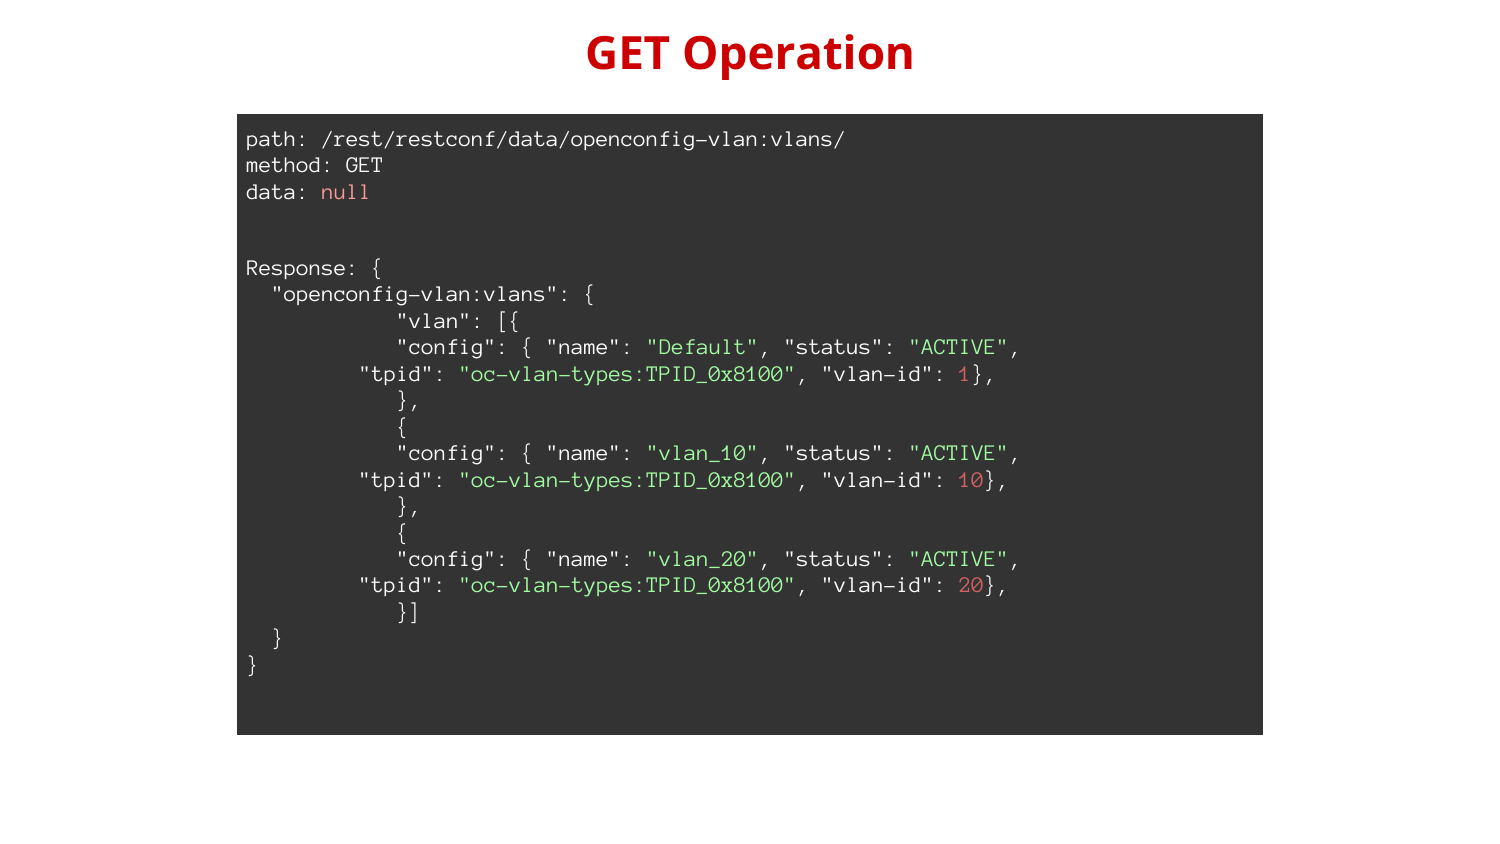

GET Operation
| path: /rest/restconf/data/openconfig-vlan:vlans/ method: GET data: null Response: { "openconfig-vlan:vlans": { "vlan": [{ "config": { "name": "Default", "status": "ACTIVE", "tpid": "oc-vlan-types:TPID\_0x8100", "vlan-id": 1}, }, { "config": { "name": "vlan\_10", "status": "ACTIVE", "tpid": "oc-vlan-types:TPID\_0x8100", "vlan-id": 10}, }, { "config": { "name": "vlan\_20", "status": "ACTIVE", "tpid": "oc-vlan-types:TPID\_0x8100", "vlan-id": 20}, }] } } |
| --- |
|  |